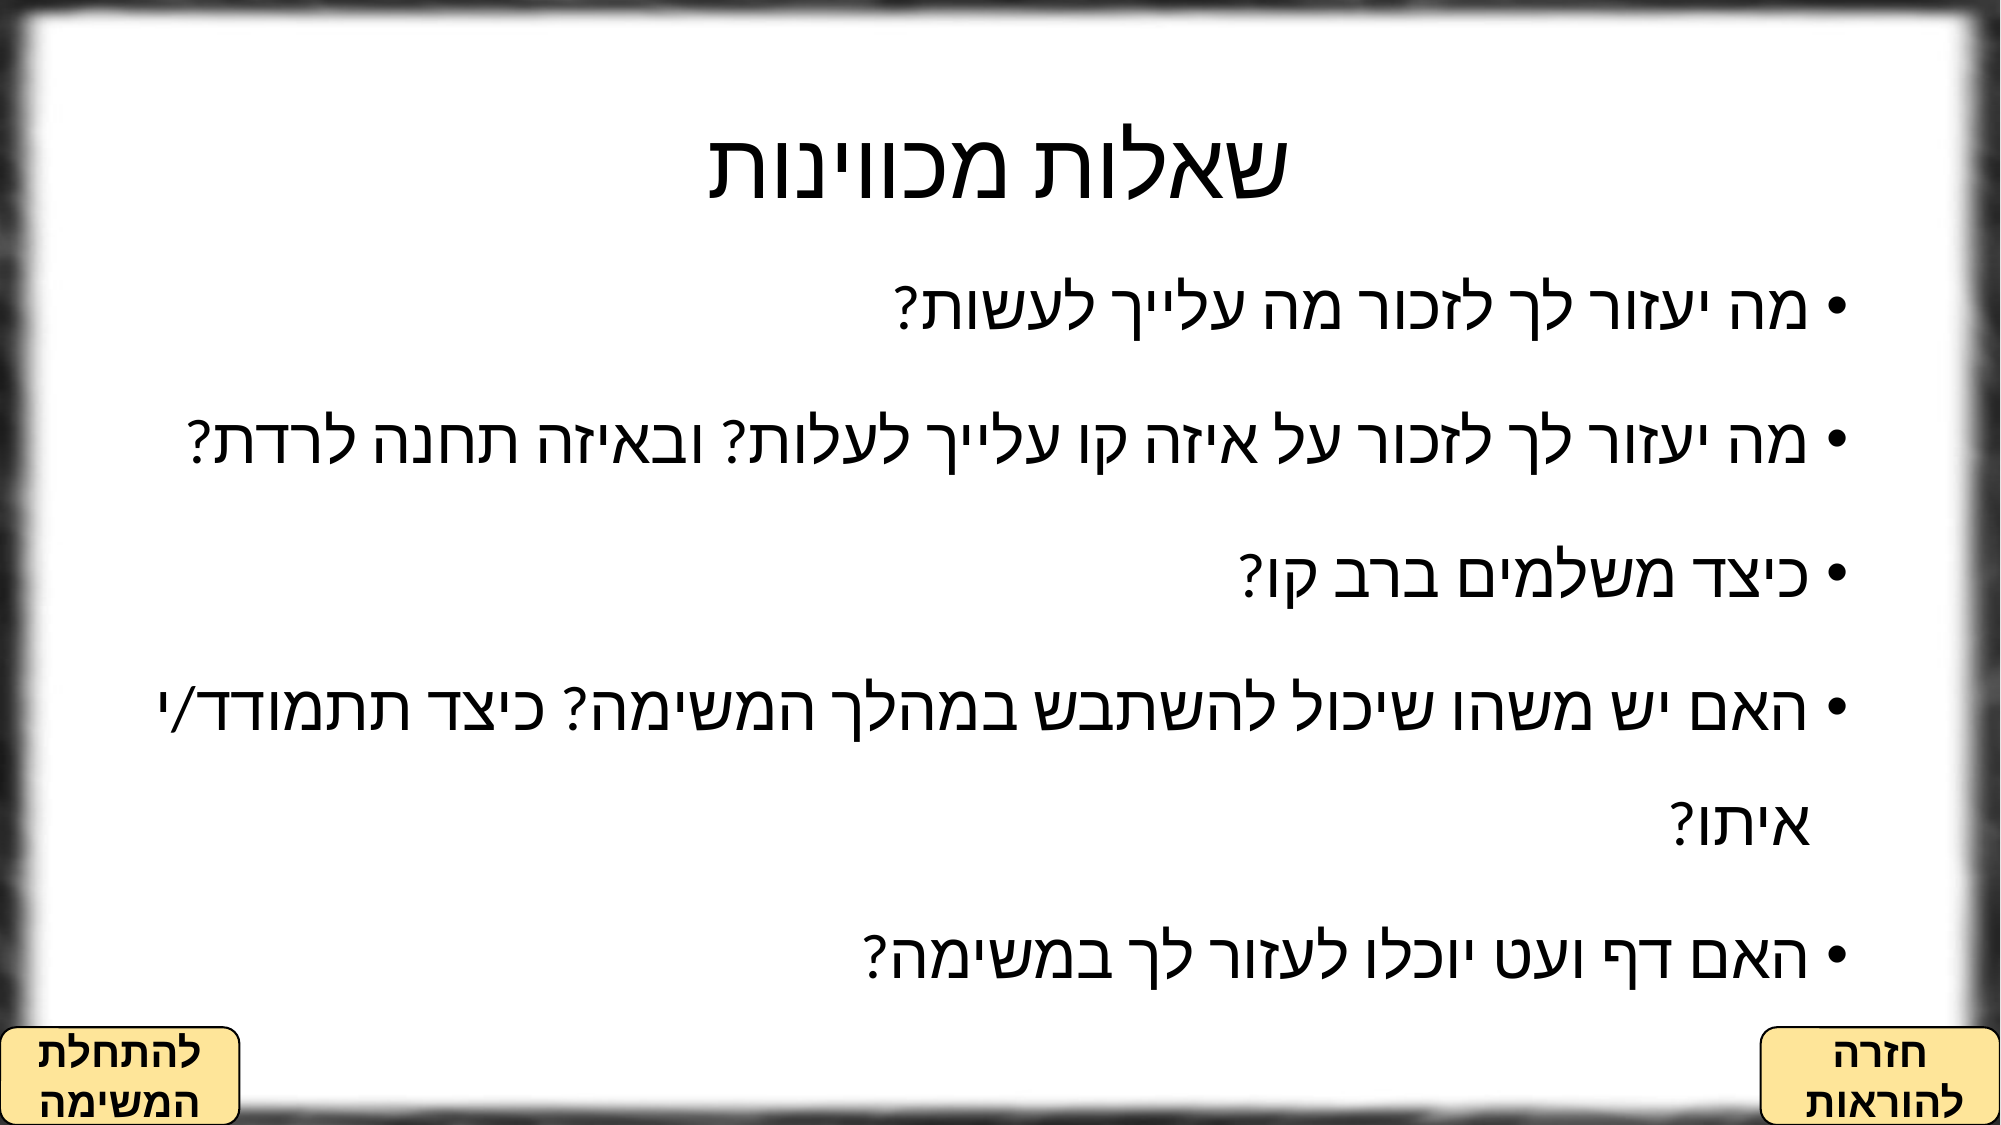

# שאלות מכווינות
מה יעזור לך לזכור מה עלייך לעשות?
מה יעזור לך לזכור על איזה קו עלייך לעלות? ובאיזה תחנה לרדת?
כיצד משלמים ברב קו?
האם יש משהו שיכול להשתבש במהלך המשימה? כיצד תתמודד/י איתו?
האם דף ועט יוכלו לעזור לך במשימה?

להתחלת המשימה
חזרה להוראות